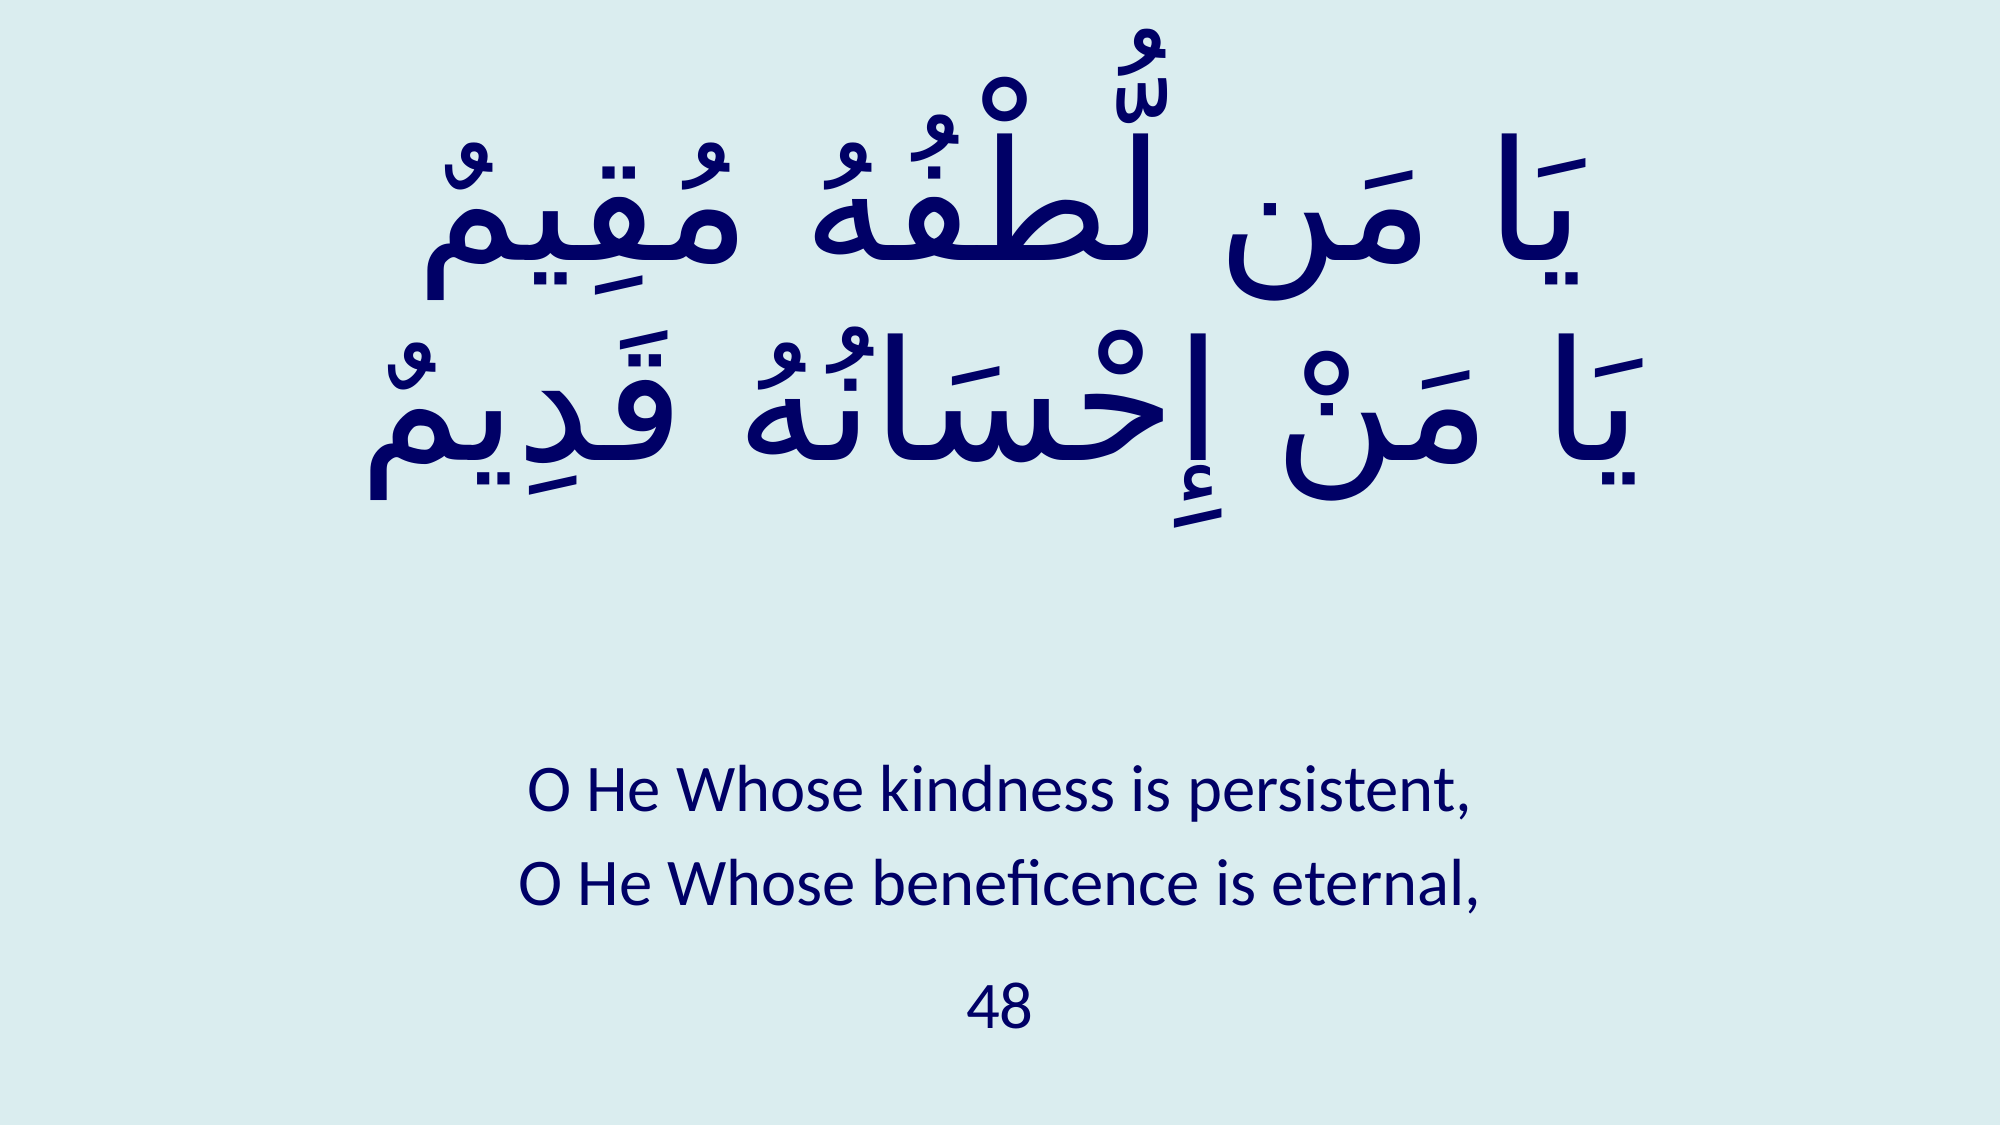

# يَا مَن لُّطْفُهُ مُقِيمٌ يَا مَنْ إِحْسَانُهُ قَدِيمٌ
O He Whose kindness is persistent,
O He Whose beneficence is eternal,
48